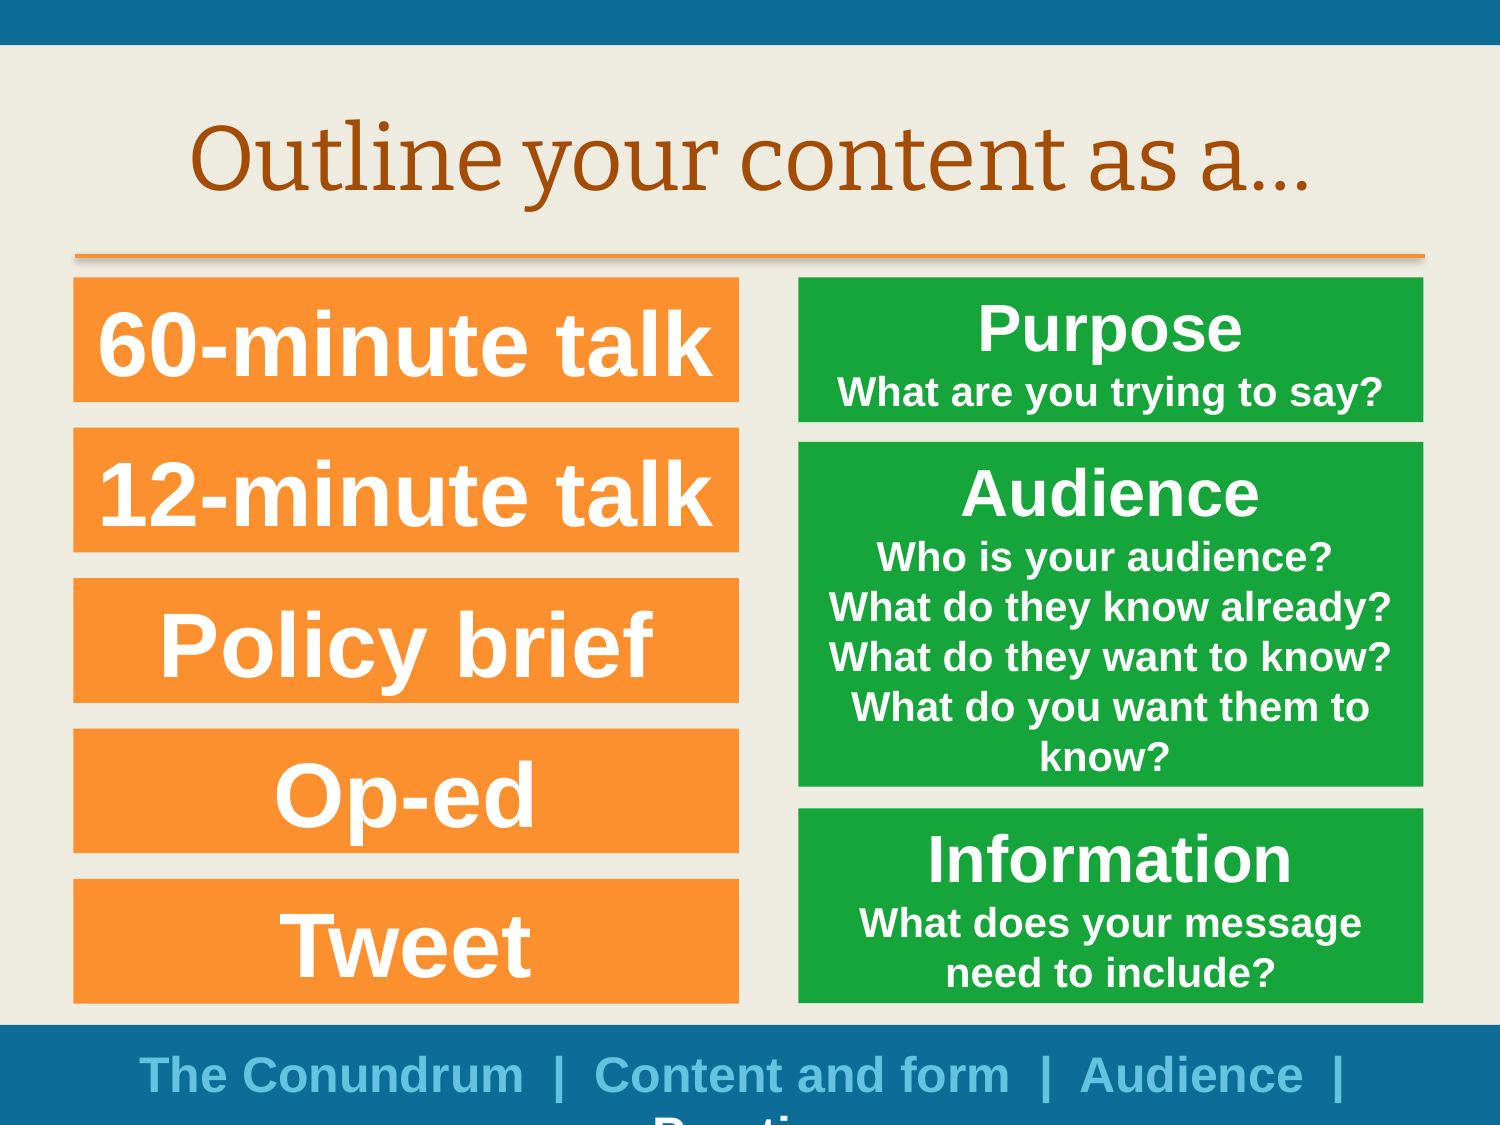

# Outline your content as a…
60-minute talk
Purpose
What are you trying to say?
12-minute talk
Audience
Who is your audience?
What do they know already? What do they want to know? What do you want them to know?
Policy brief
Op-ed
Information
What does your message need to include?
Tweet
The Conundrum  |  Content and form  |  Audience  |  Practice